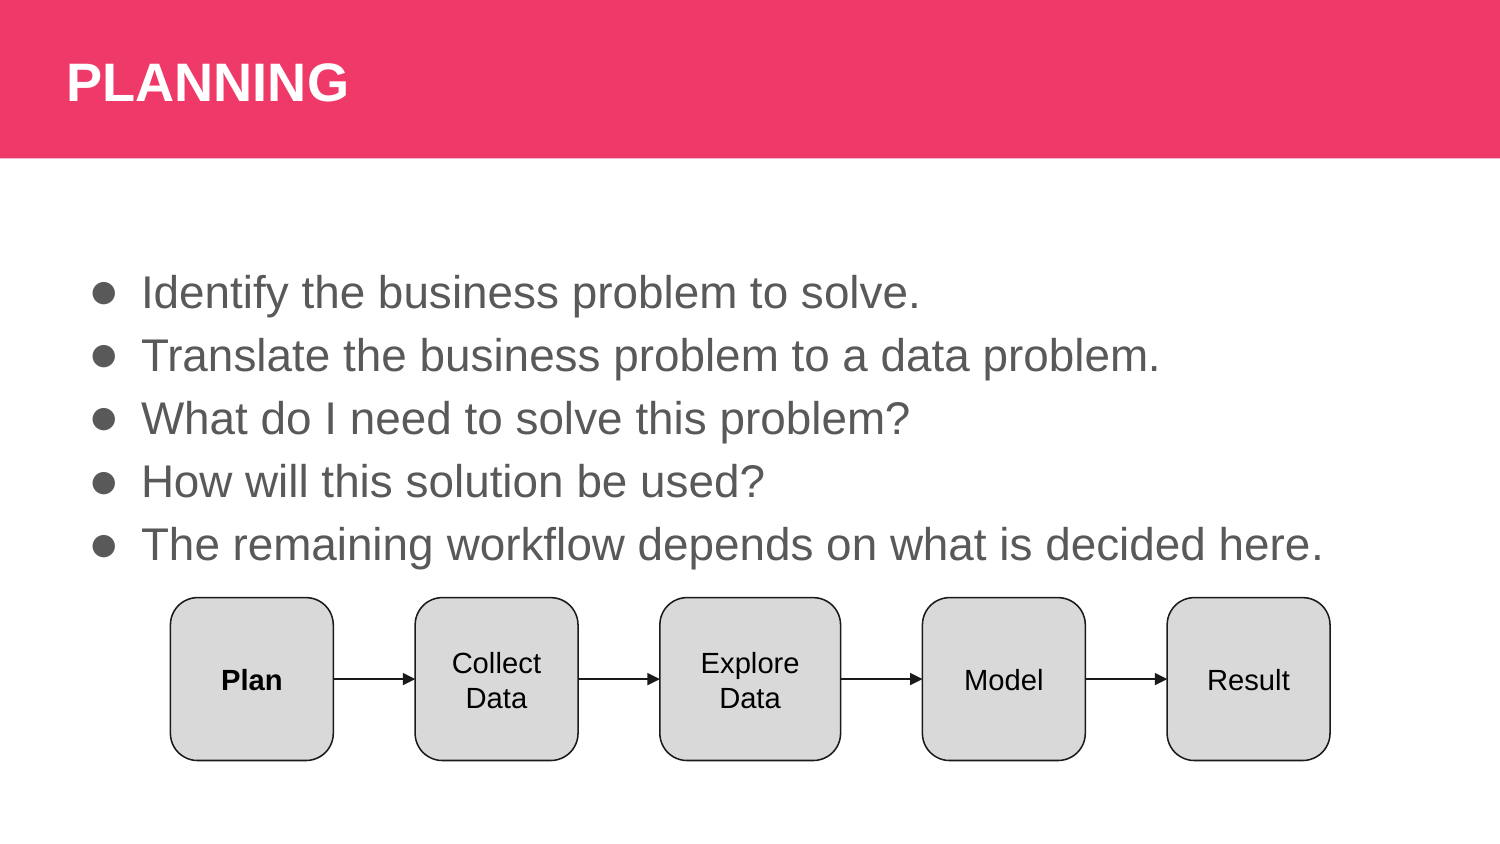

PLANNING
Identify the business problem to solve.
Translate the business problem to a data problem.
What do I need to solve this problem?
How will this solution be used?
The remaining workflow depends on what is decided here.
Plan
Collect Data
Explore Data
Model
Result